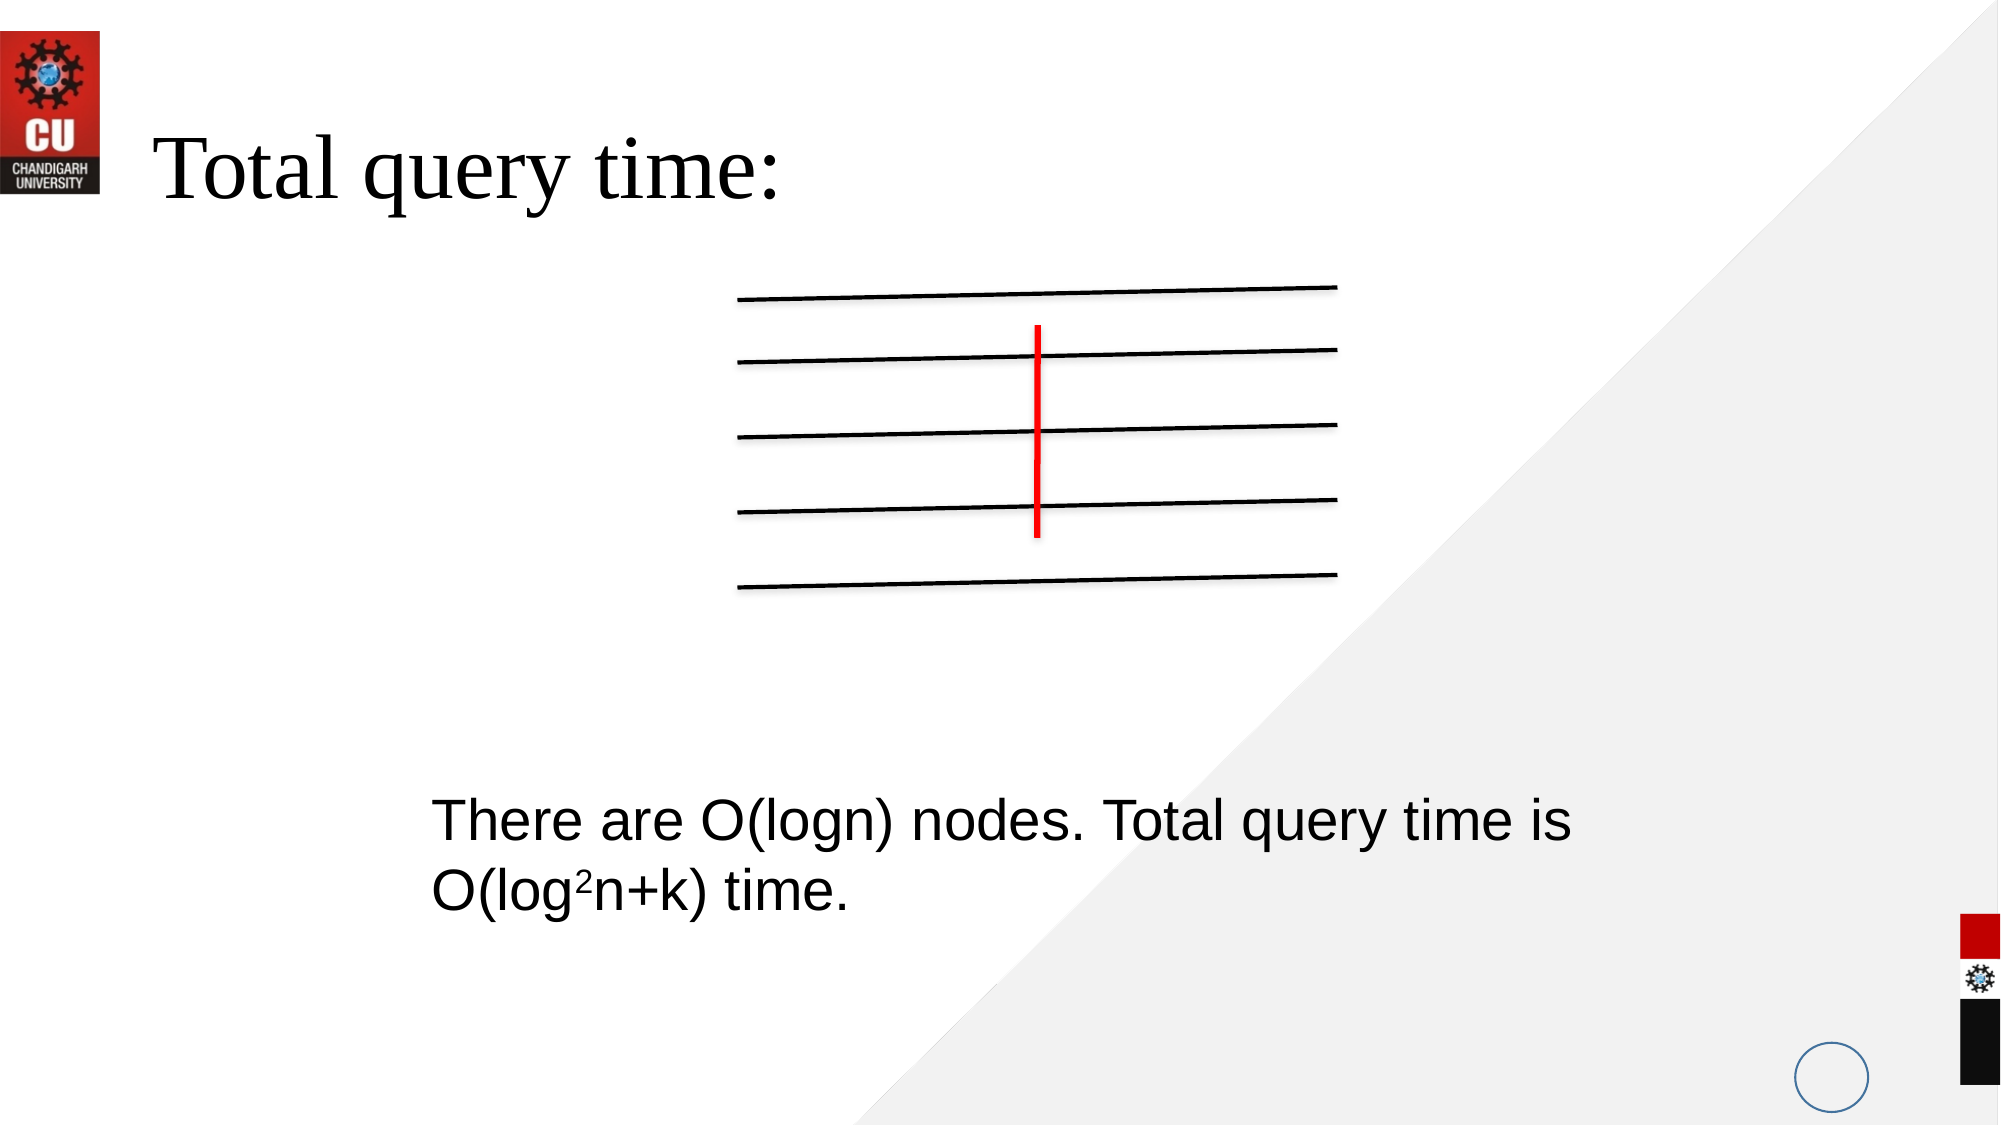

# Total query time:
There are O(logn) nodes. Total query time is
O(log2n+k) time.